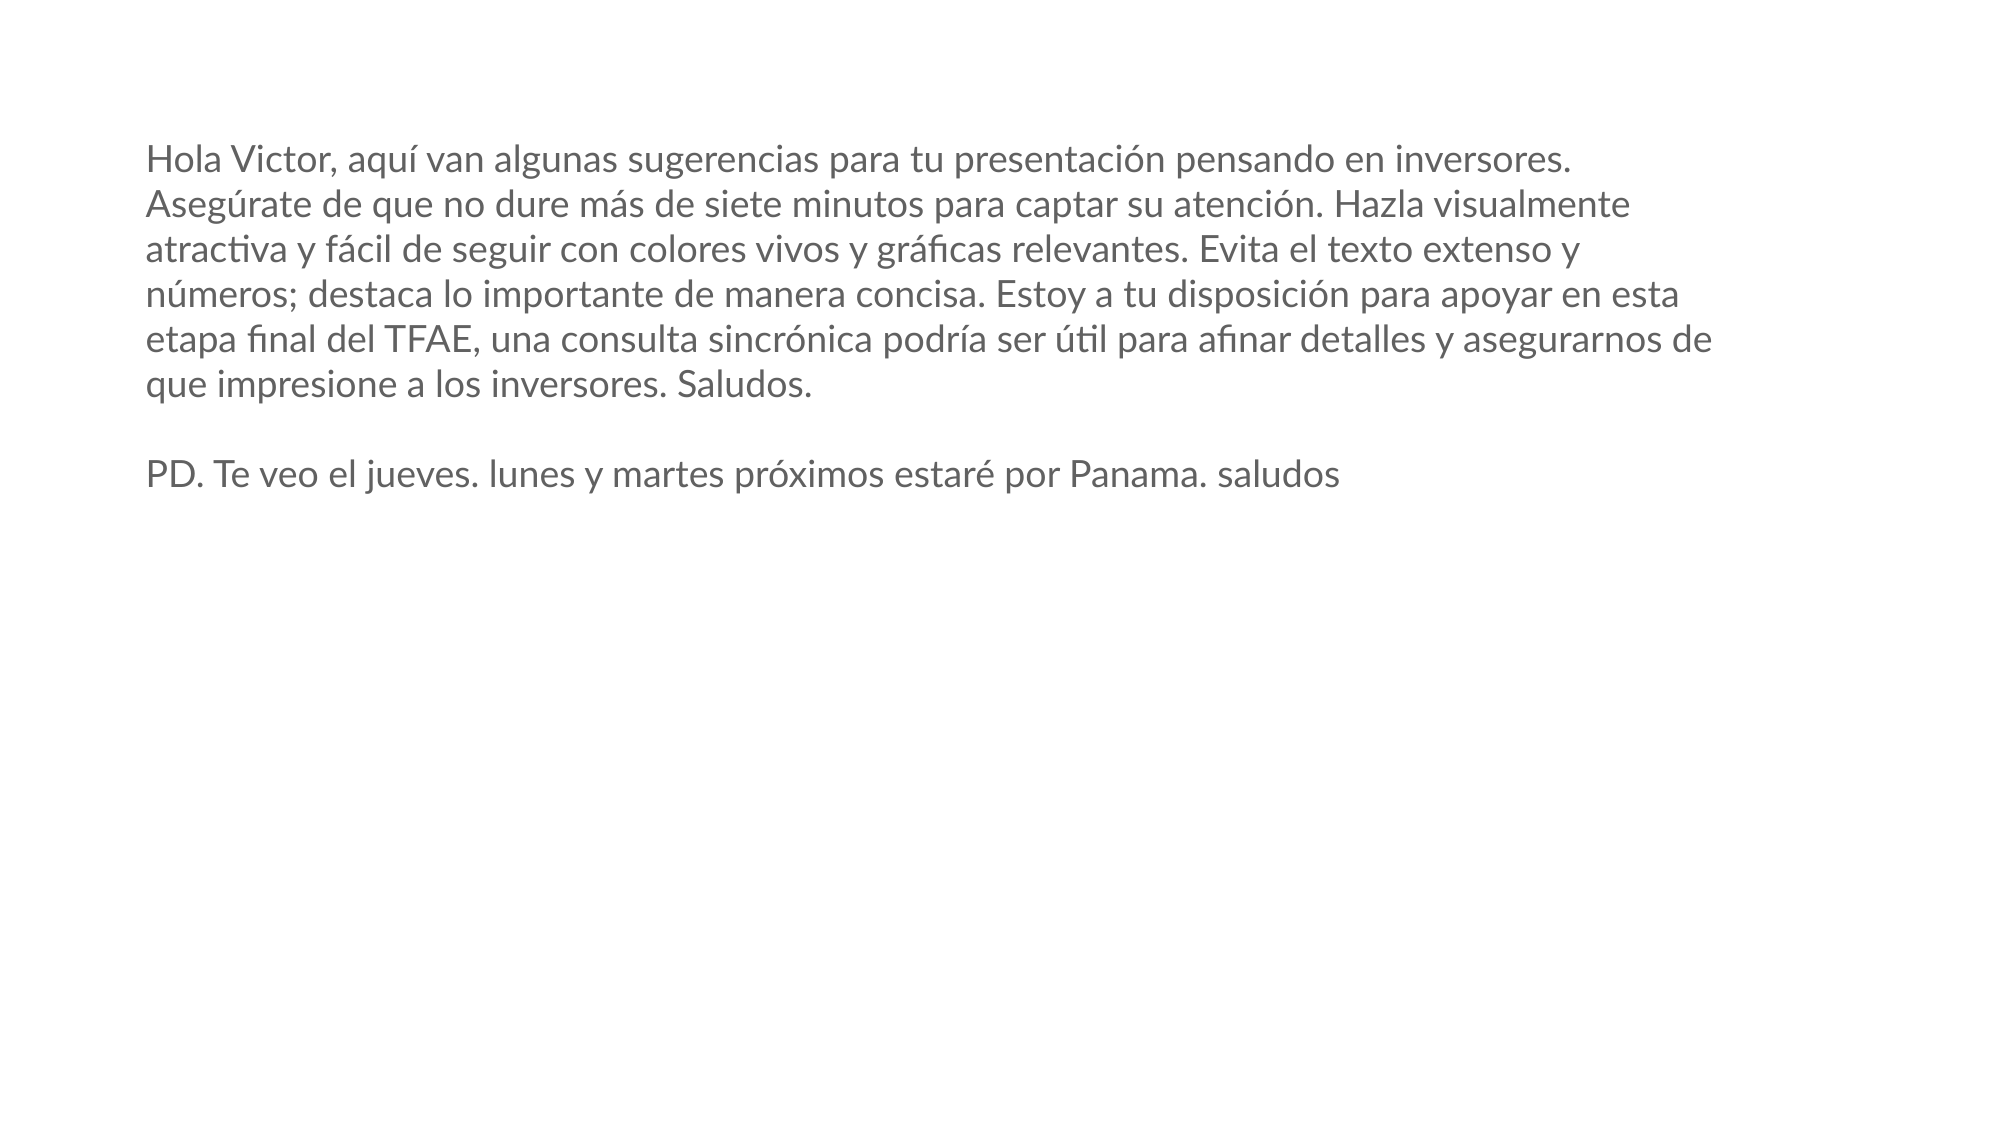

Hola Victor, aquí van algunas sugerencias para tu presentación pensando en inversores.
Asegúrate de que no dure más de siete minutos para captar su atención. Hazla visualmente atractiva y fácil de seguir con colores vivos y gráficas relevantes. Evita el texto extenso y números; destaca lo importante de manera concisa. Estoy a tu disposición para apoyar en esta etapa final del TFAE, una consulta sincrónica podría ser útil para afinar detalles y asegurarnos de que impresione a los inversores. Saludos.
PD. Te veo el jueves. lunes y martes próximos estaré por Panama. saludos